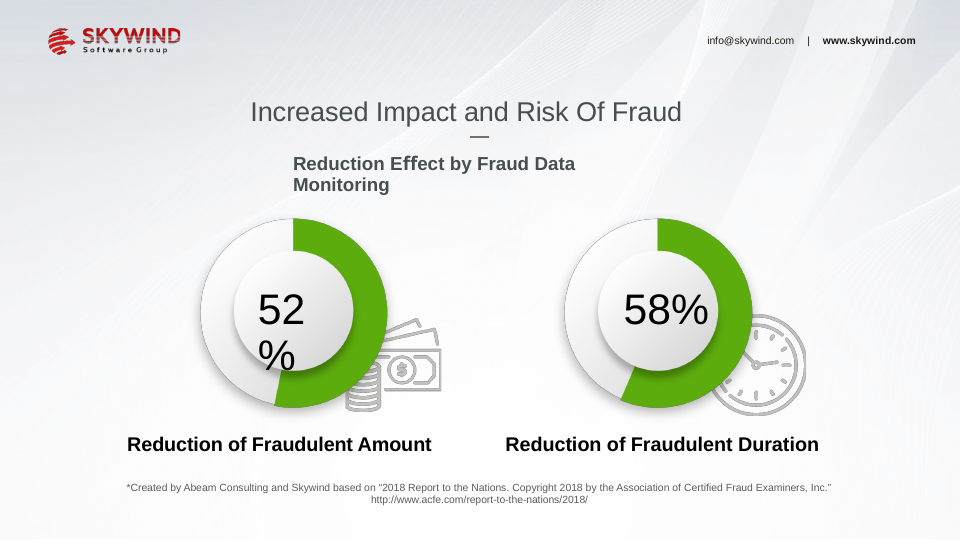

info@skywind.com
|    www.skywind.com
Increased Impact and Risk Of Fraud

Reduction Eﬀect by Fraud Data Monitoring

52%
58%

Reduction of Fraudulent Amount
Reduction of Fraudulent Duration
*Created by Abeam Consulting and Skywind based on “2018 Report to the Nations. Copyright 2018 by the Association of Certiﬁed Fraud Examiners, Inc.”
http://www.acfe.com/report-to-the-nations/2018/